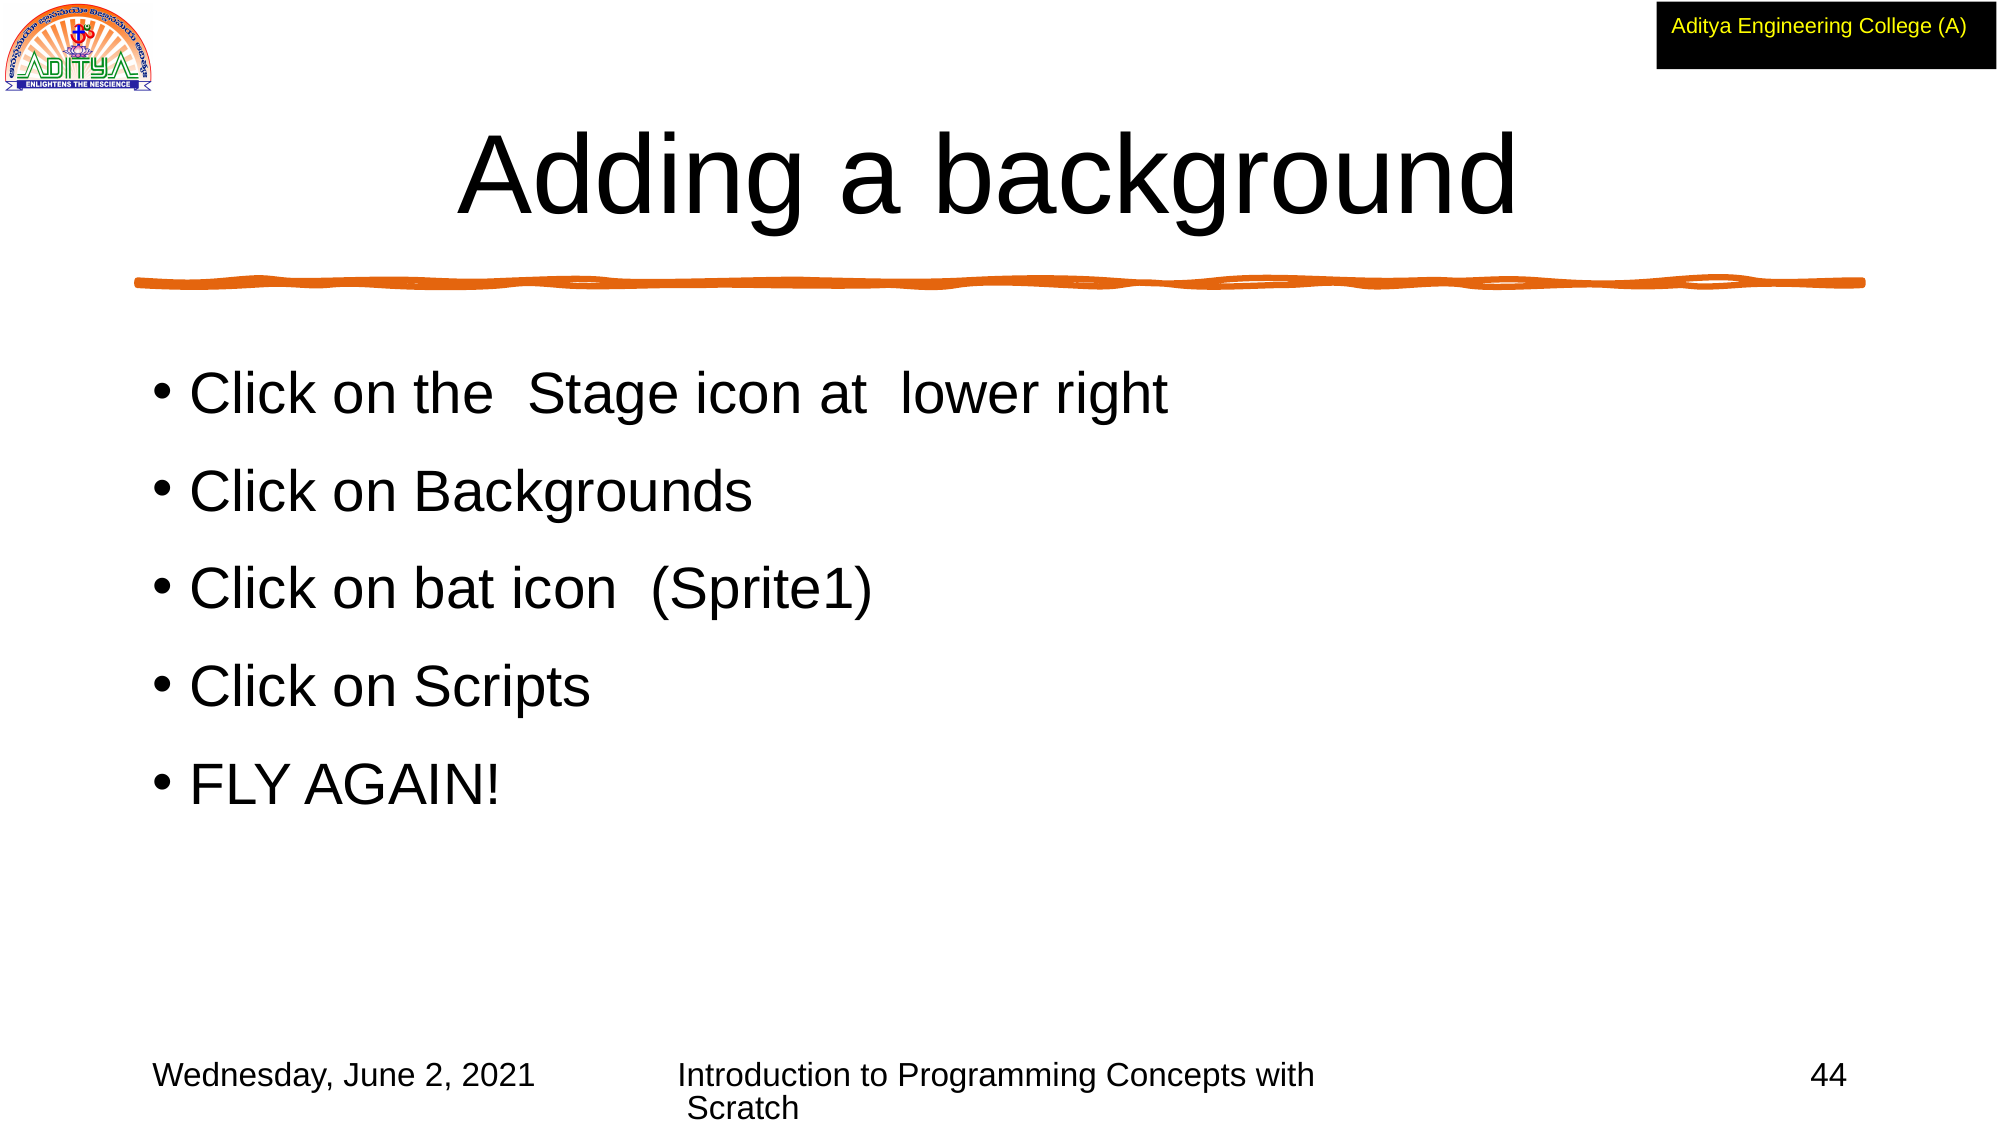

# Adding a background
Click on the  Stage icon at  lower right
Click on Backgrounds
Click on bat icon  (Sprite1)
Click on Scripts
FLY AGAIN!

Wednesday, June 2, 2021
Introduction to Programming Concepts with Scratch
44